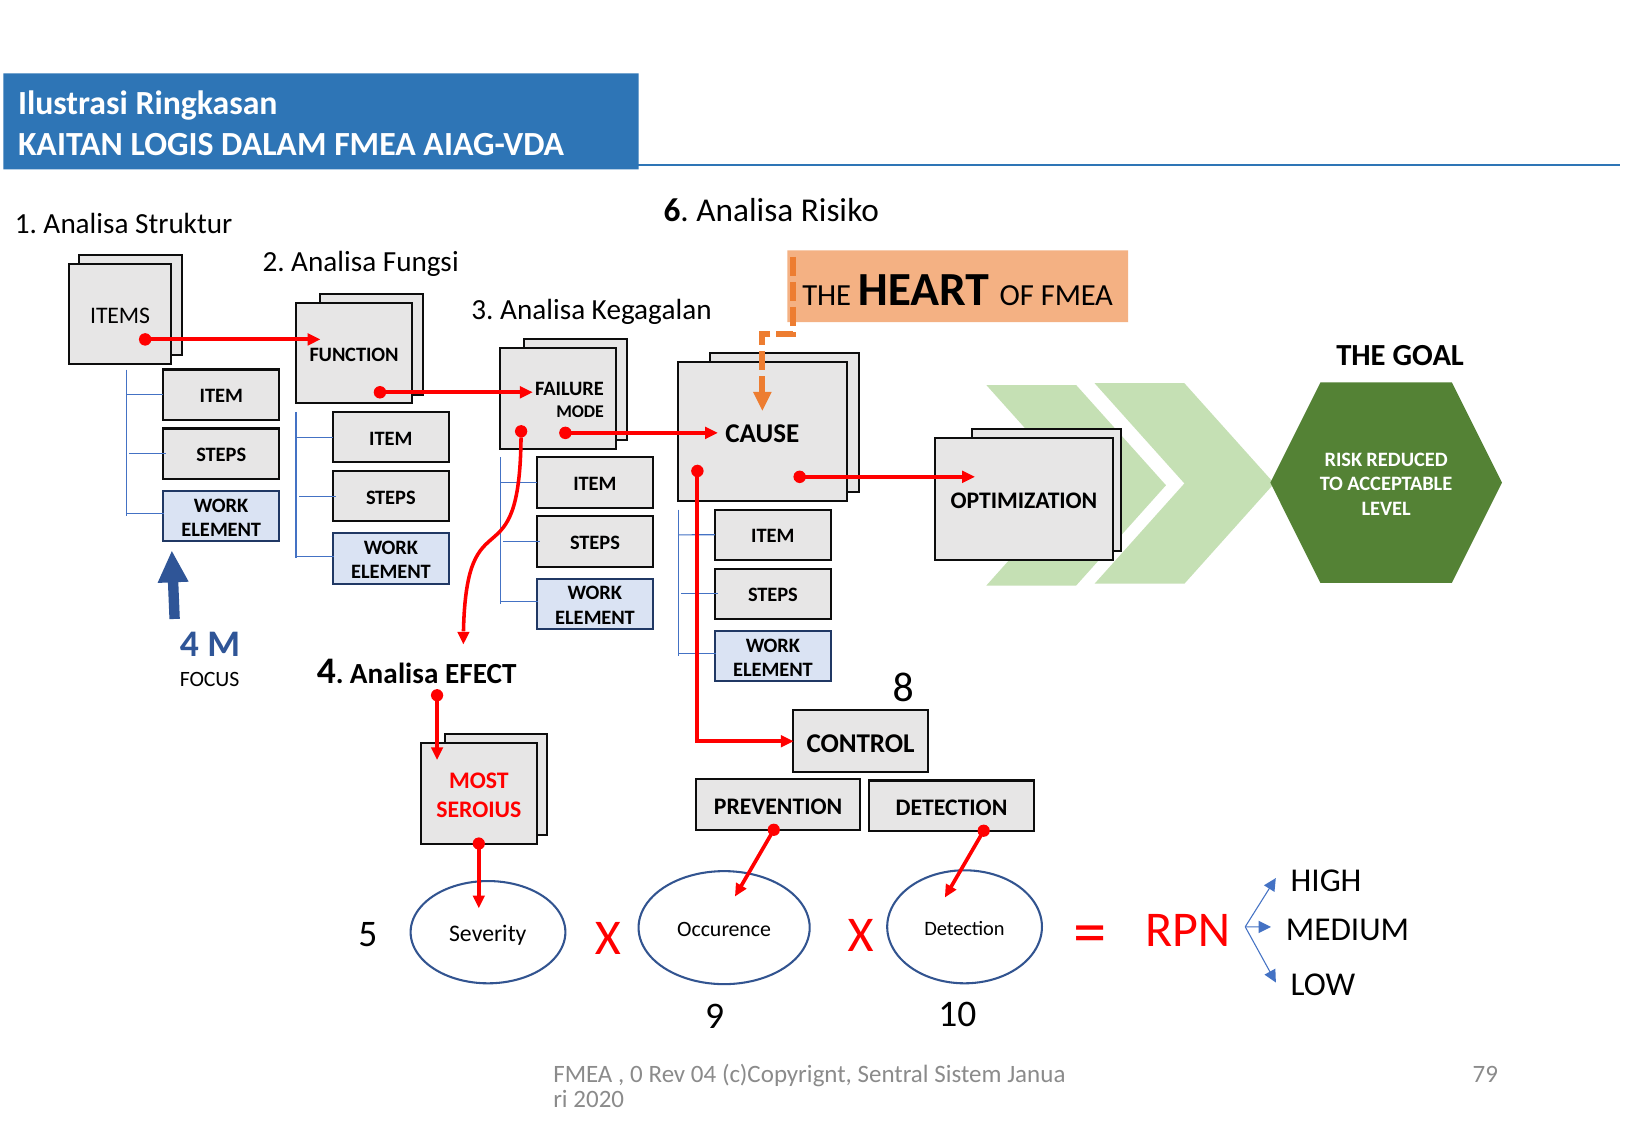

Ilustrasi Ringkasan
KAITAN LOGIS DALAM FMEA AIAG-VDA
6. Analisa Risiko
1. Analisa Struktur
2. Analisa Fungsi
THE HEART OF FMEA

ITEMS
3. Analisa Kegagalan

FUNCTION
THE GOAL

FAILURE MODE

CAUSE
ITEM
RISK REDUCED TO ACCEPTABLE LEVEL

ITEM
STEPS

OPTIMIZATION
ITEM
STEPS
WORK ELEMENT
ITEM
STEPS
WORK ELEMENT
STEPS
WORK ELEMENT
4 M
FOCUS
WORK ELEMENT
4. Analisa EFECT
8
CONTROL

MOST SEROIUS
PREVENTION
DETECTION
HIGH
Detection
Occurence
=
Severity
RPN
X
X
MEDIUM
5
LOW
10
9
FMEA , 0 Rev 04 (c)Copyrignt, Sentral Sistem Januari 2020
79